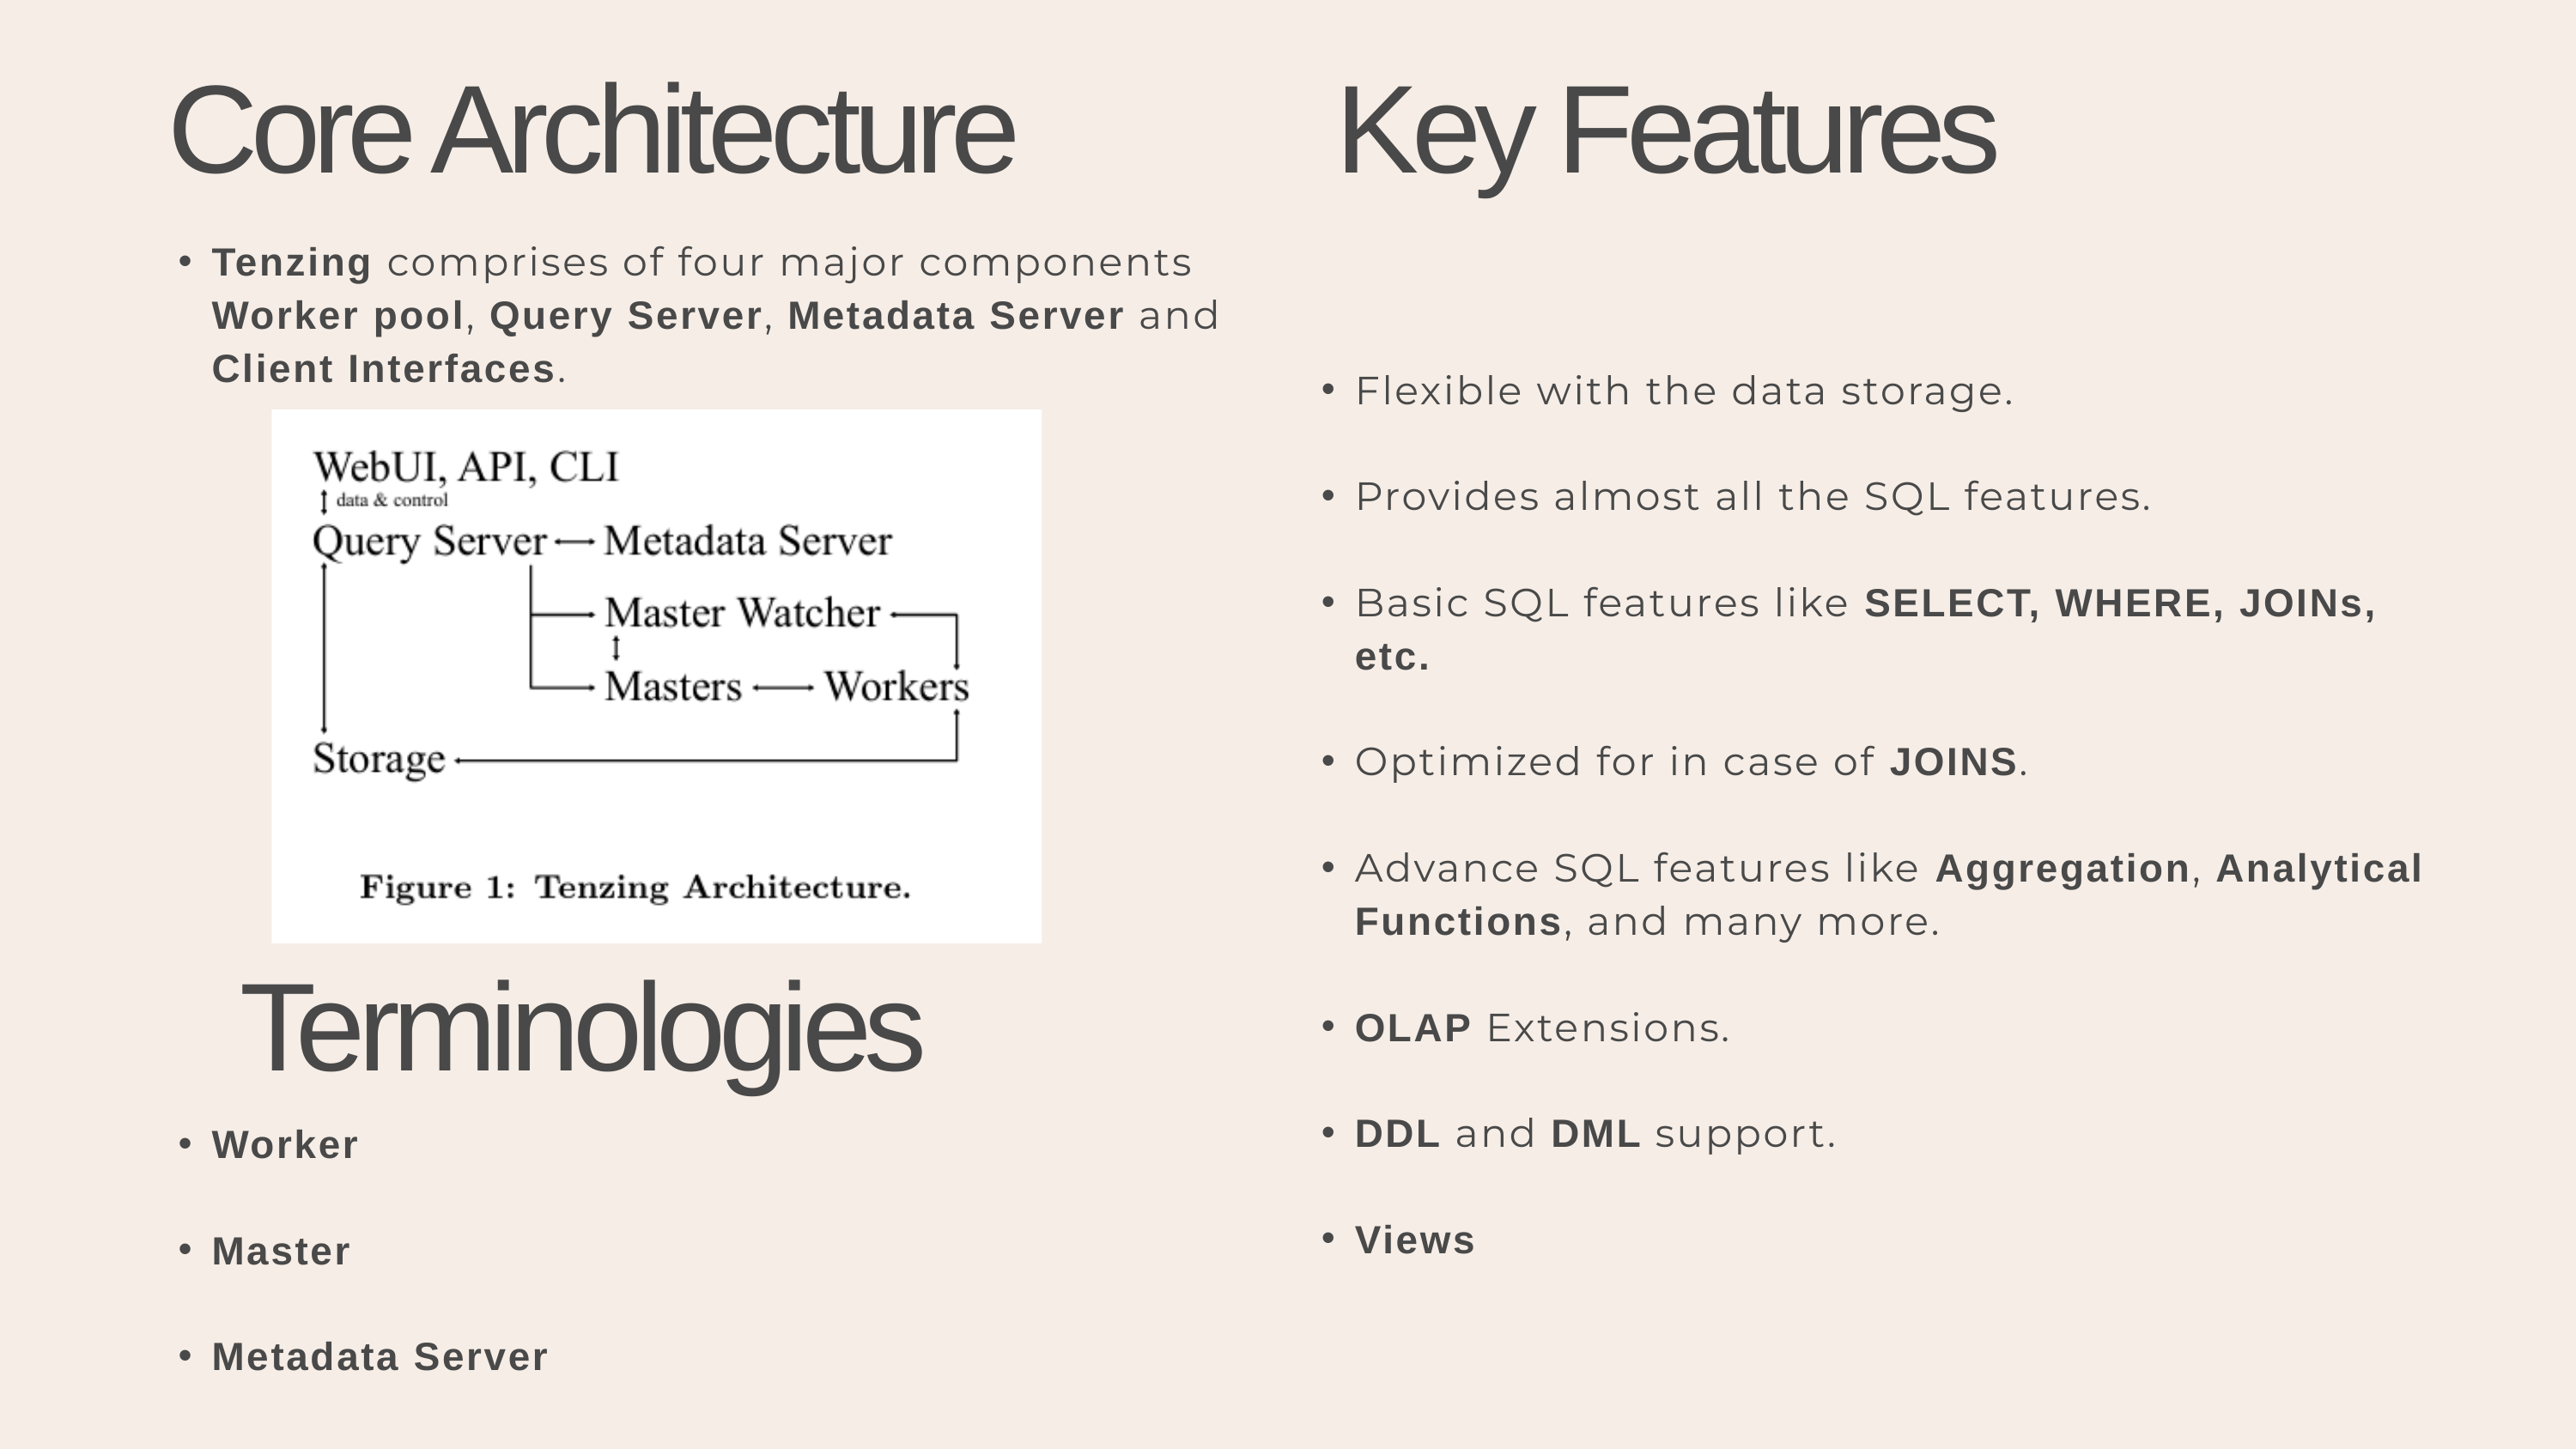

Core Architecture
Key Features
Tenzing comprises of four major components Worker pool, Query Server, Metadata Server and Client Interfaces.

Flexible with the data storage.

Provides almost all the SQL features.

Basic SQL features like SELECT, WHERE, JOINs, etc.

Optimized for in case of JOINS.

Advance SQL features like Aggregation, Analytical Functions, and many more.

OLAP Extensions.

DDL and DML support.

Views

Terminologies
Worker

Master

Metadata Server